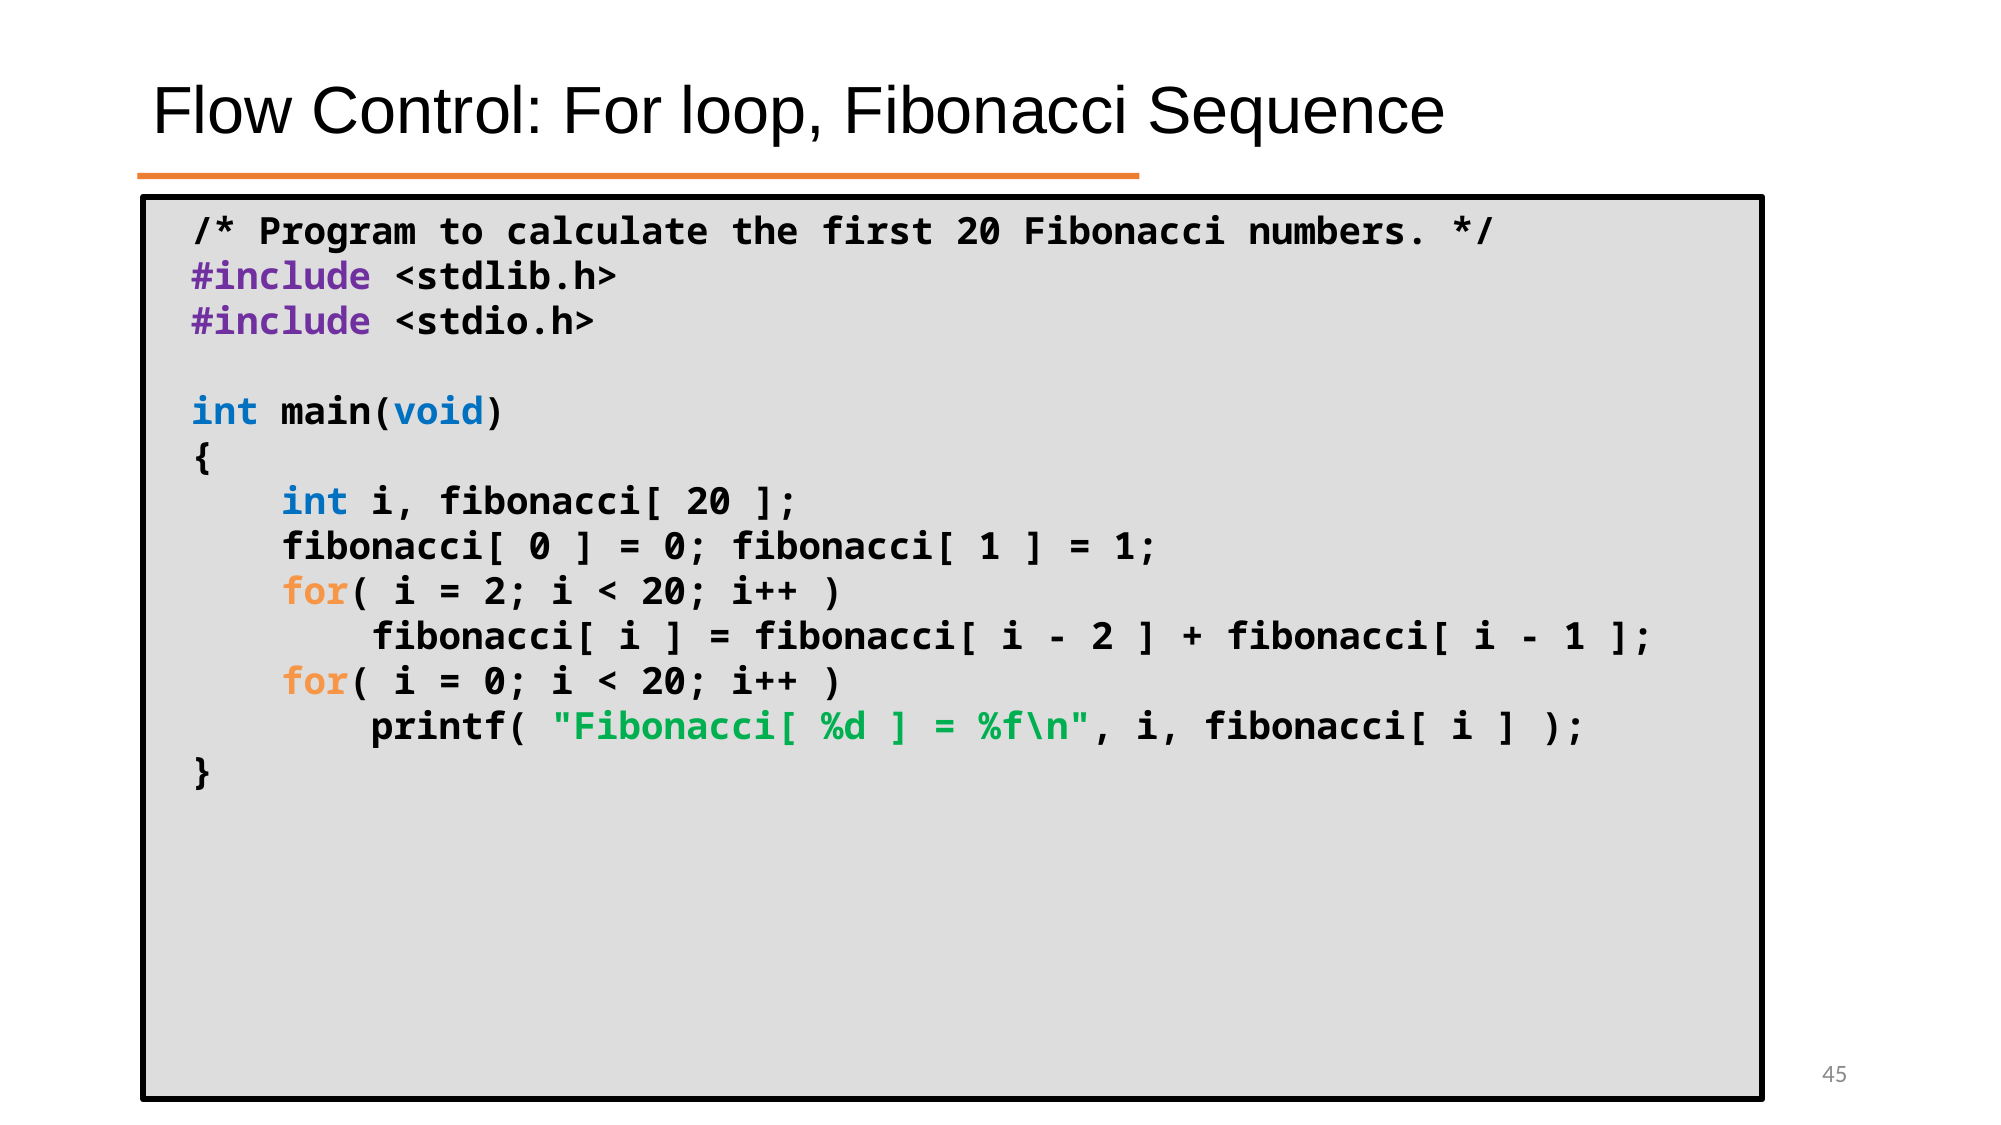

Flow Control: For loop, Fibonacci Sequence
/* Program to calculate the first 20 Fibonacci numbers. */
#include <stdlib.h>
#include <stdio.h>

int main(void)
{
    int i, fibonacci[ 20 ];
    fibonacci[ 0 ] = 0; fibonacci[ 1 ] = 1;
    for( i = 2; i < 20; i++ )
        fibonacci[ i ] = fibonacci[ i - 2 ] + fibonacci[ i - 1 ];
    for( i = 0; i < 20; i++ )
        printf( "Fibonacci[ %d ] = %f\n", i, fibonacci[ i ] );
}

45